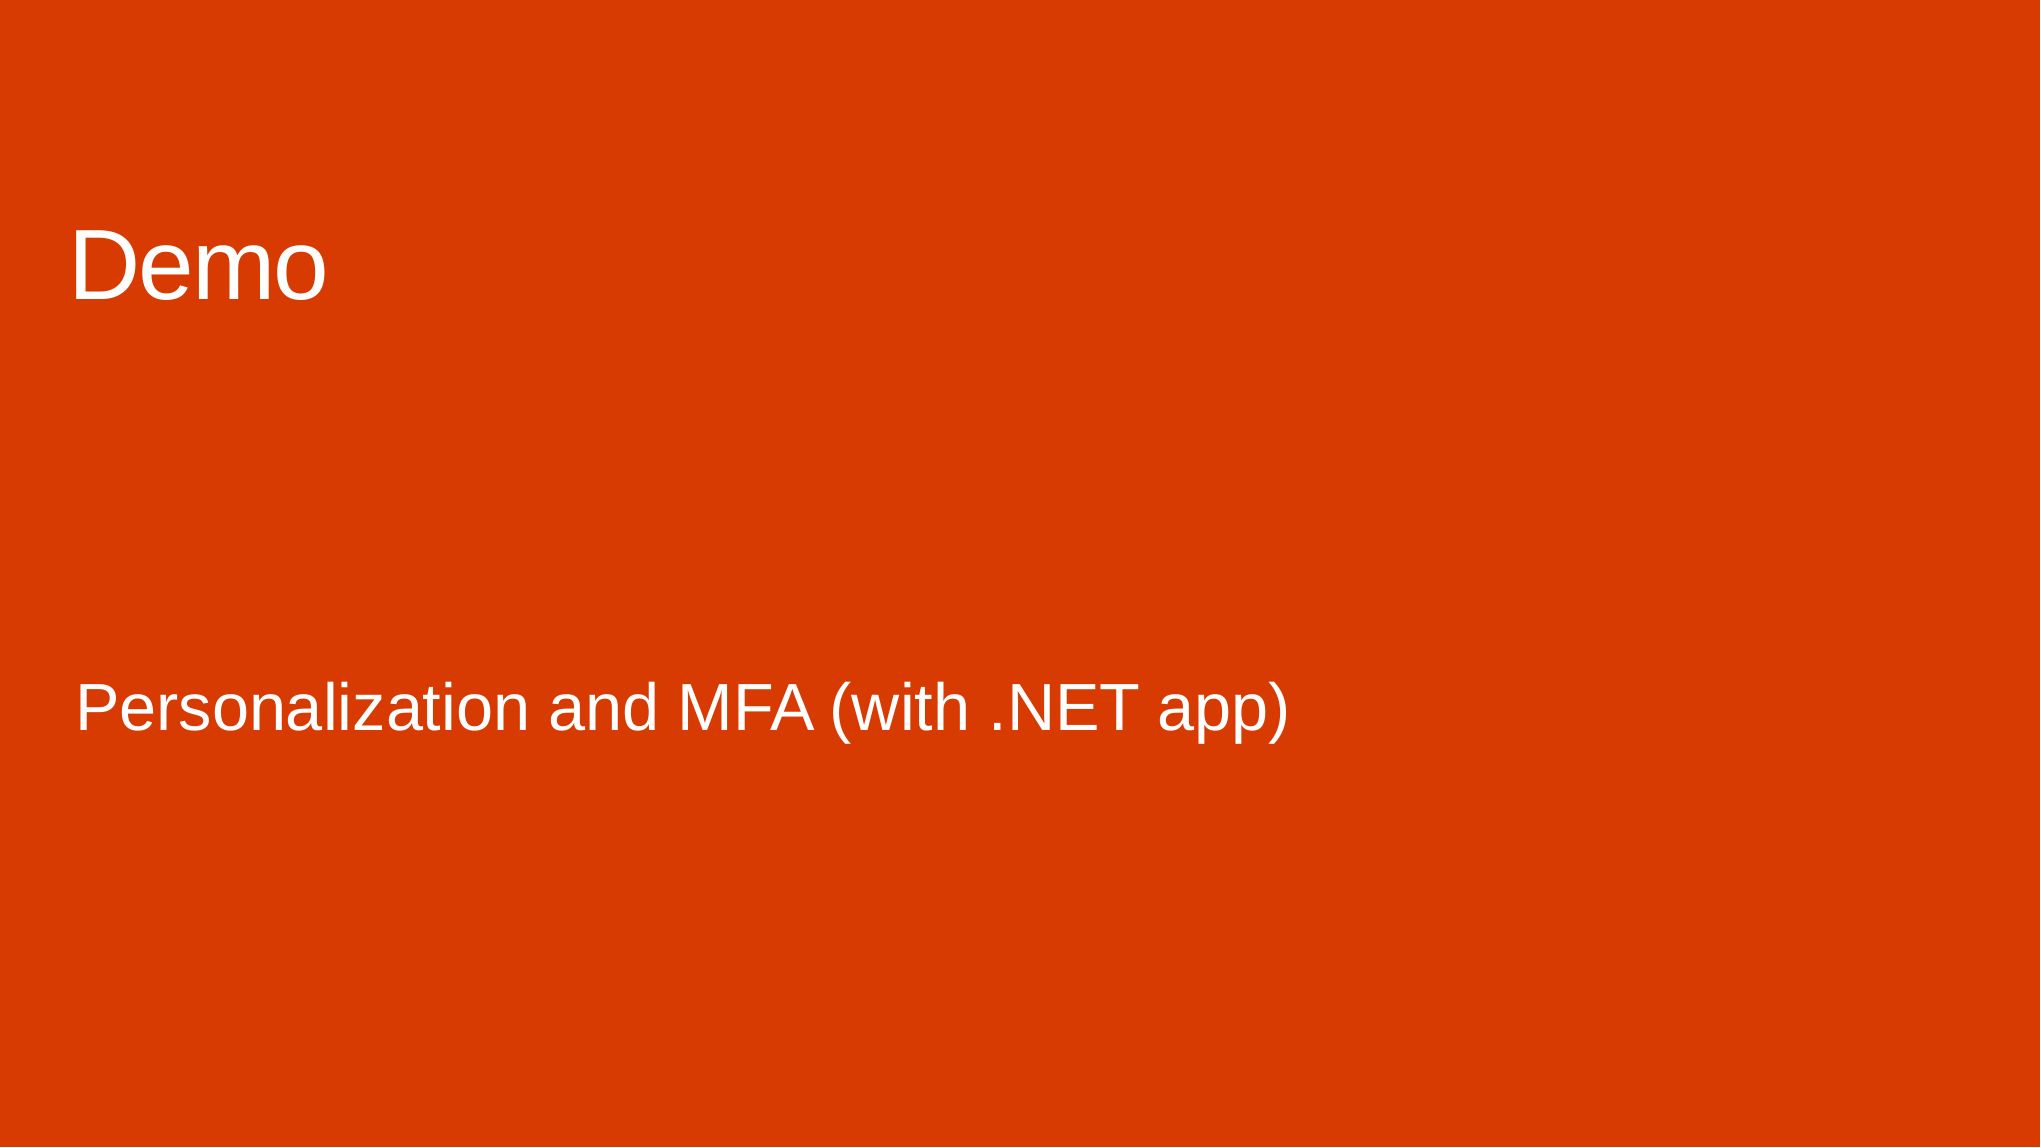

# Demo
Personalization and MFA (with .NET app)